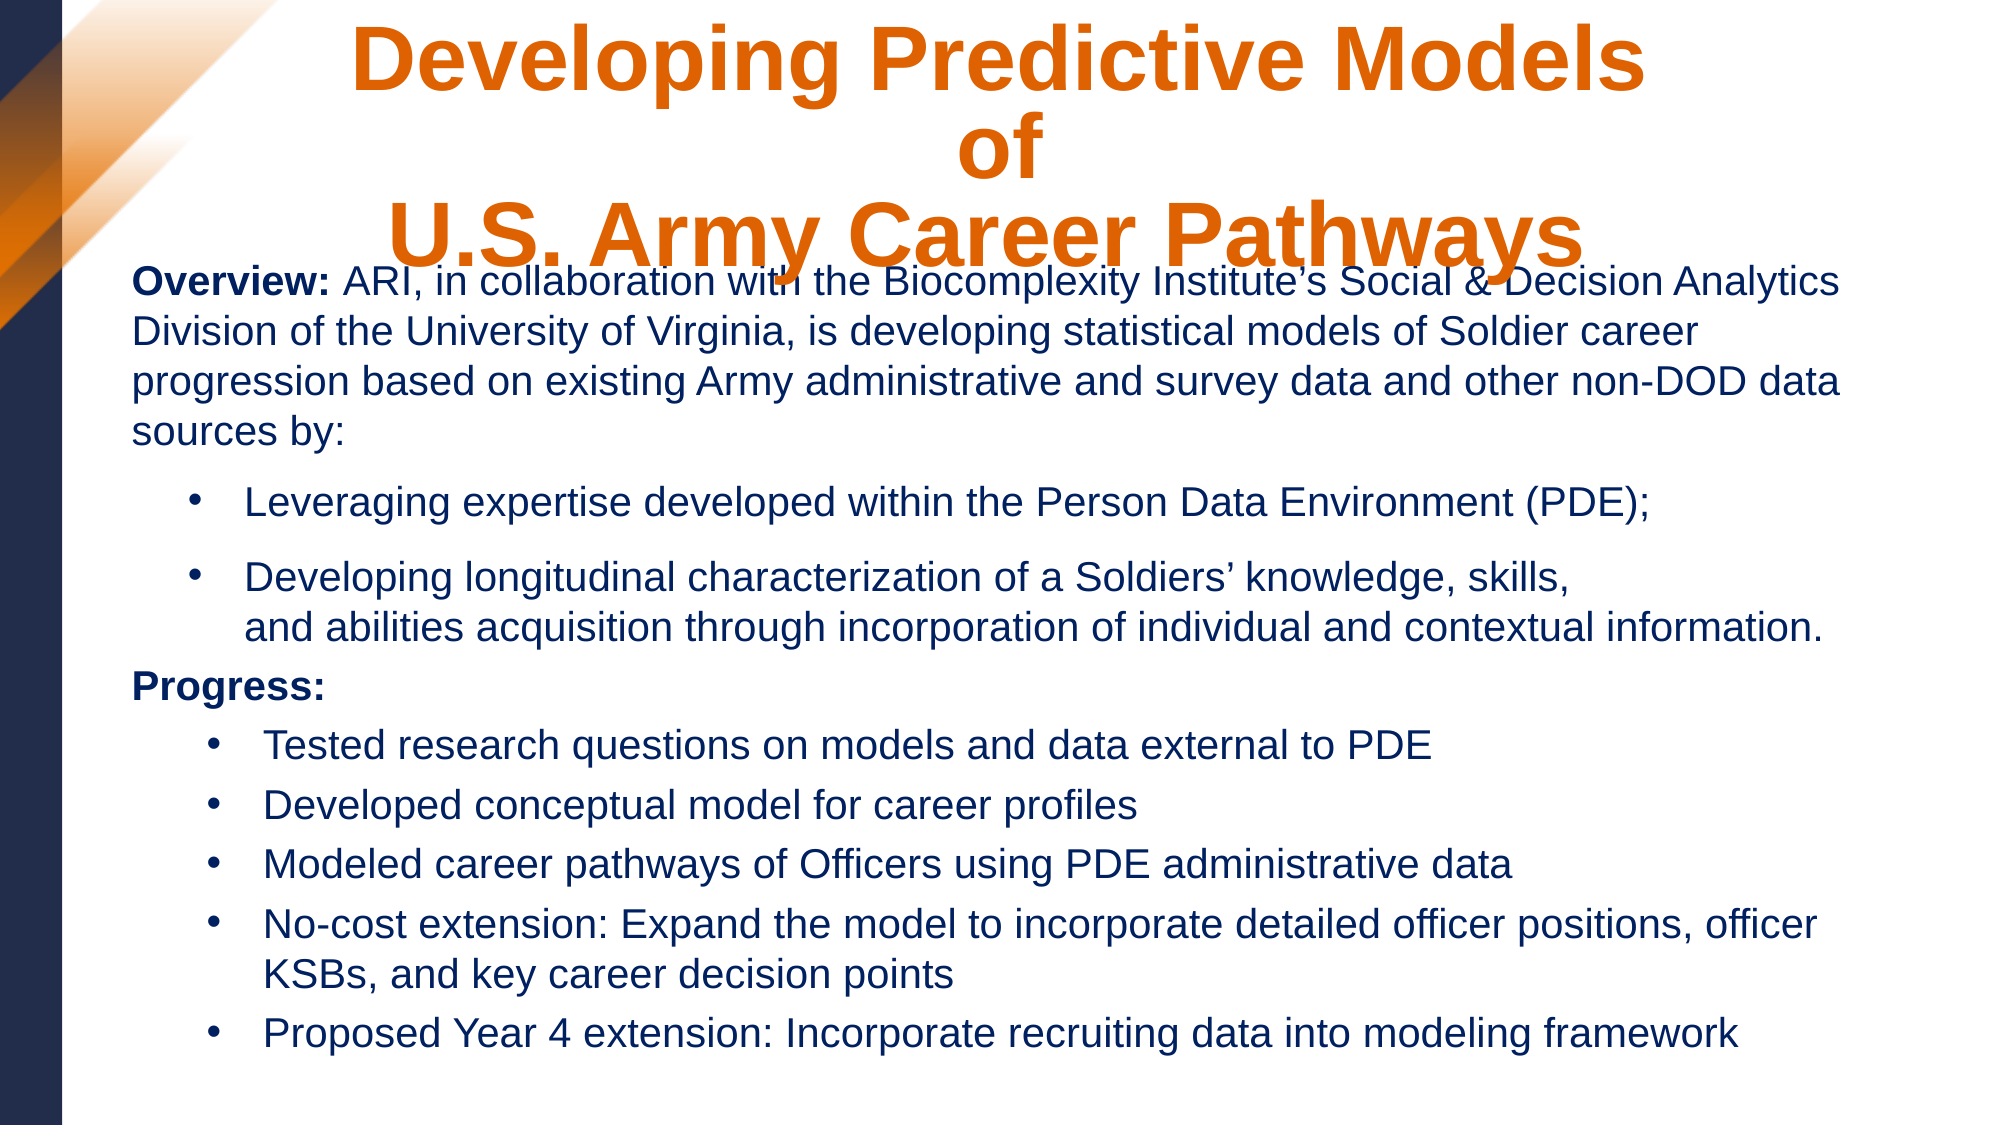

Developing Predictive Models of
U.S. Army Career Pathways
Overview: ARI, in collaboration with the Biocomplexity Institute’s Social & Decision Analytics Division of the University of Virginia, is developing statistical models of Soldier career progression based on existing Army administrative and survey data and other non-DOD data sources by:
Leveraging expertise developed within the Person Data Environment (PDE);
Developing longitudinal characterization of a Soldiers’ knowledge, skills,
and abilities acquisition through incorporation of individual and contextual information.
Progress:
Tested research questions on models and data external to PDE
Developed conceptual model for career profiles
Modeled career pathways of Officers using PDE administrative data
No-cost extension: Expand the model to incorporate detailed officer positions, officer KSBs, and key career decision points
Proposed Year 4 extension: Incorporate recruiting data into modeling framework